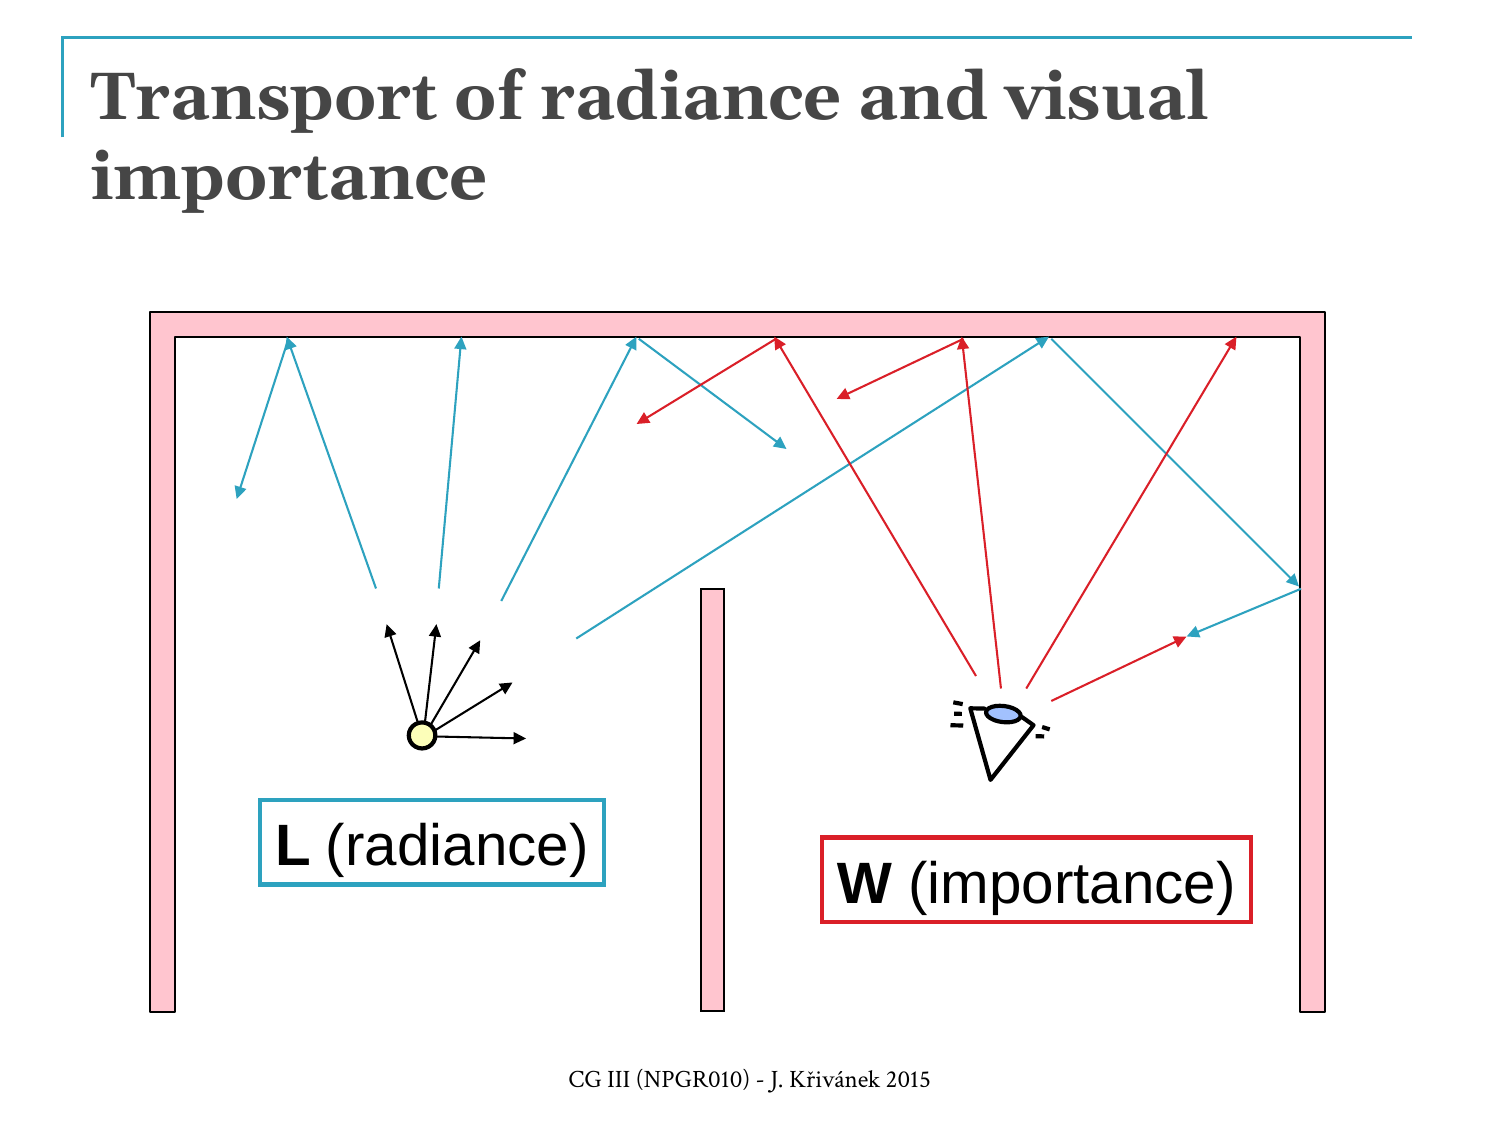

# Transport of radiance and visual importance

L (radiance)
W (importance)
CG III (NPGR010) - J. Křivánek 2015